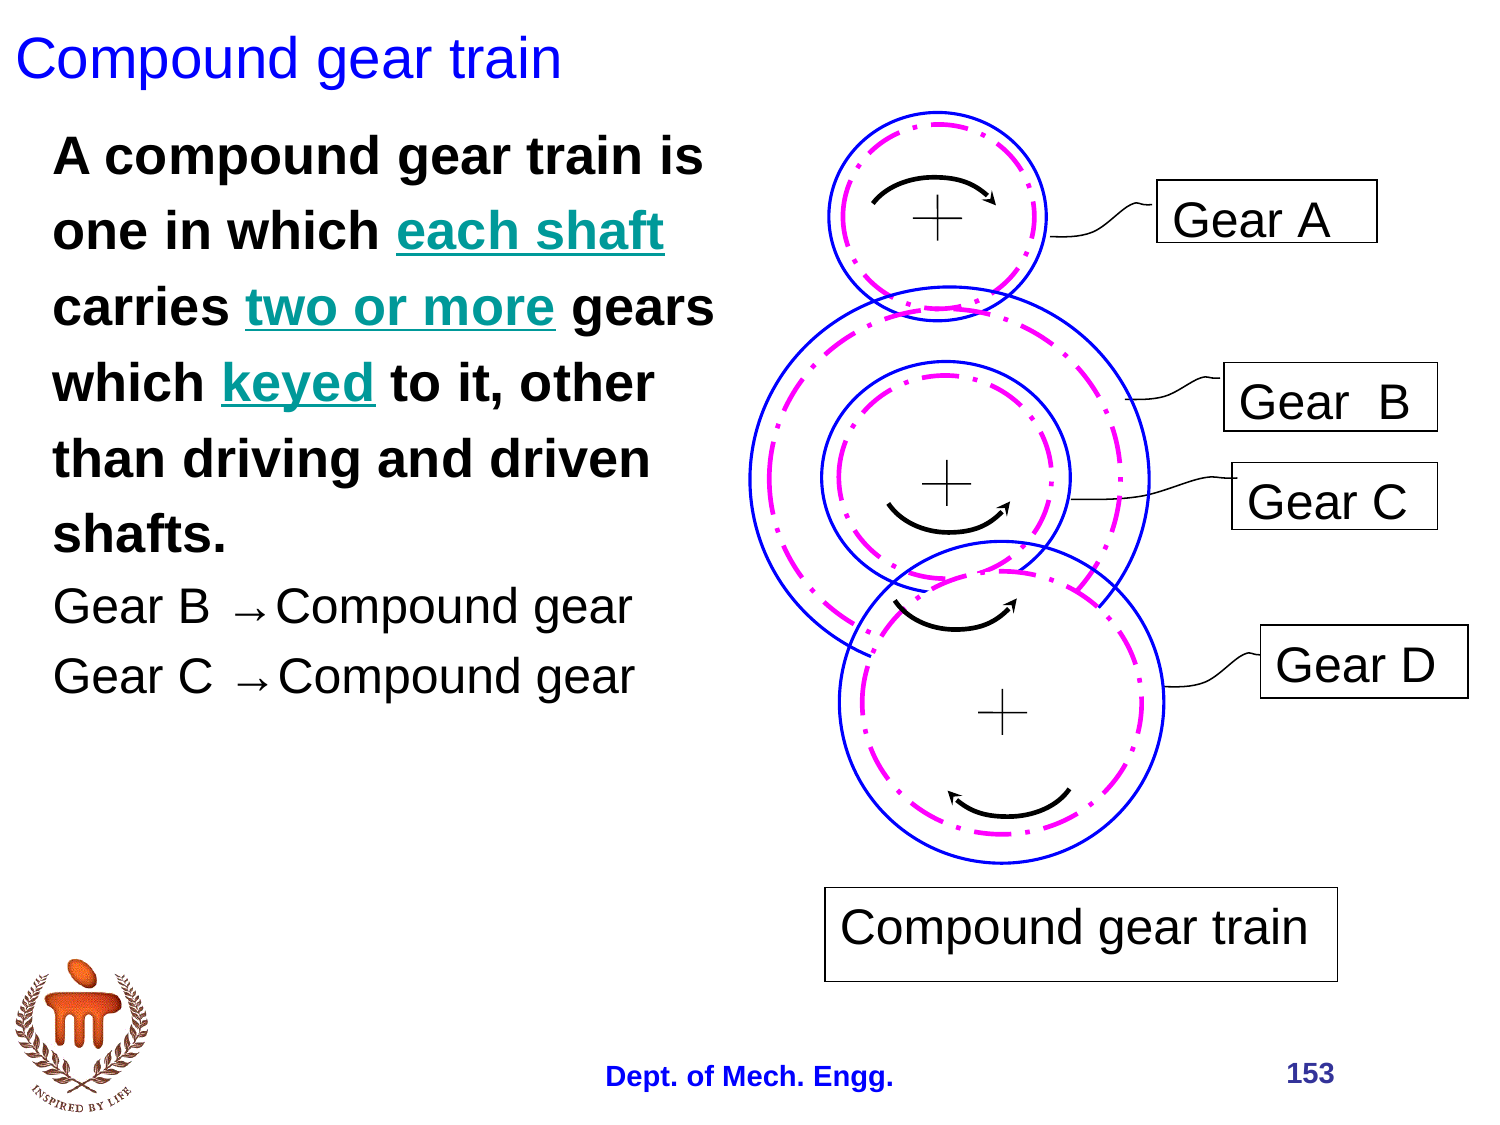

# Compound gear train
A compound gear train is
one in which each shaft
carries two or more gears
which keyed to it, other
than driving and driven
shafts.
Gear B →Compound gear
Gear C →Compound gear

Gear A

Gear  B

Gear D

Compound gear train
Gear C
153
Dept. of Mech. Engg.